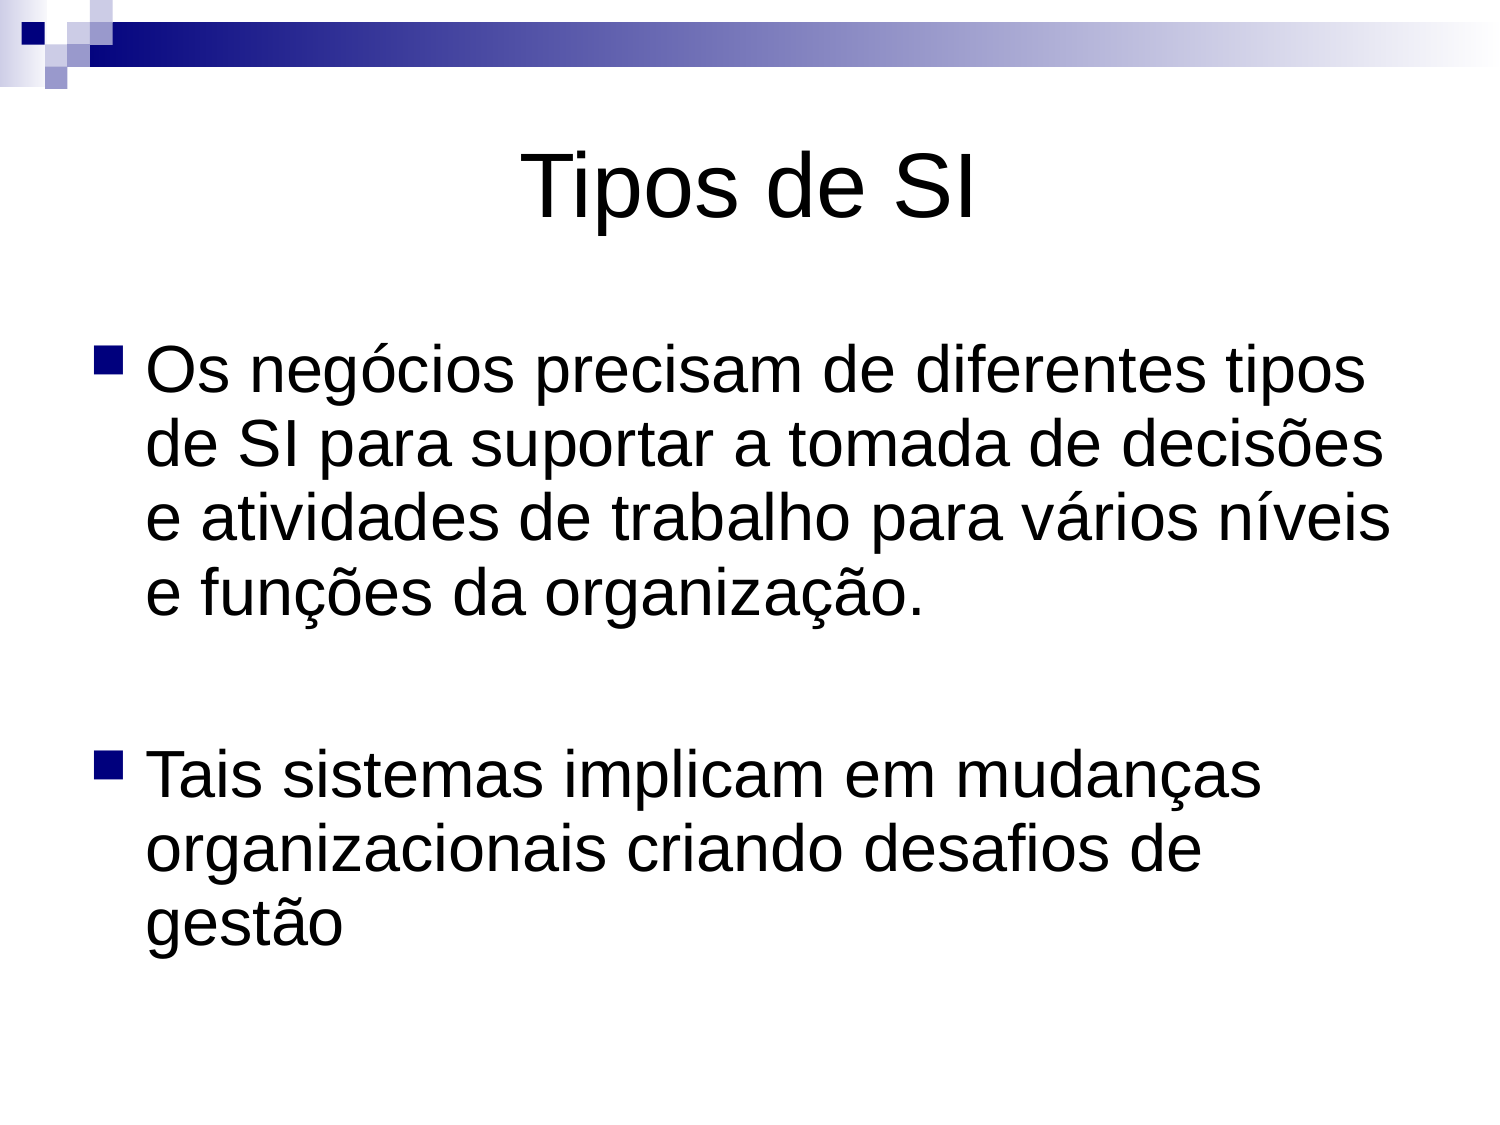

# Tipos de SI
Os negócios precisam de diferentes tipos de SI para suportar a tomada de decisões e atividades de trabalho para vários níveis e funções da organização.

Tais sistemas implicam em mudanças organizacionais criando desafios de gestão